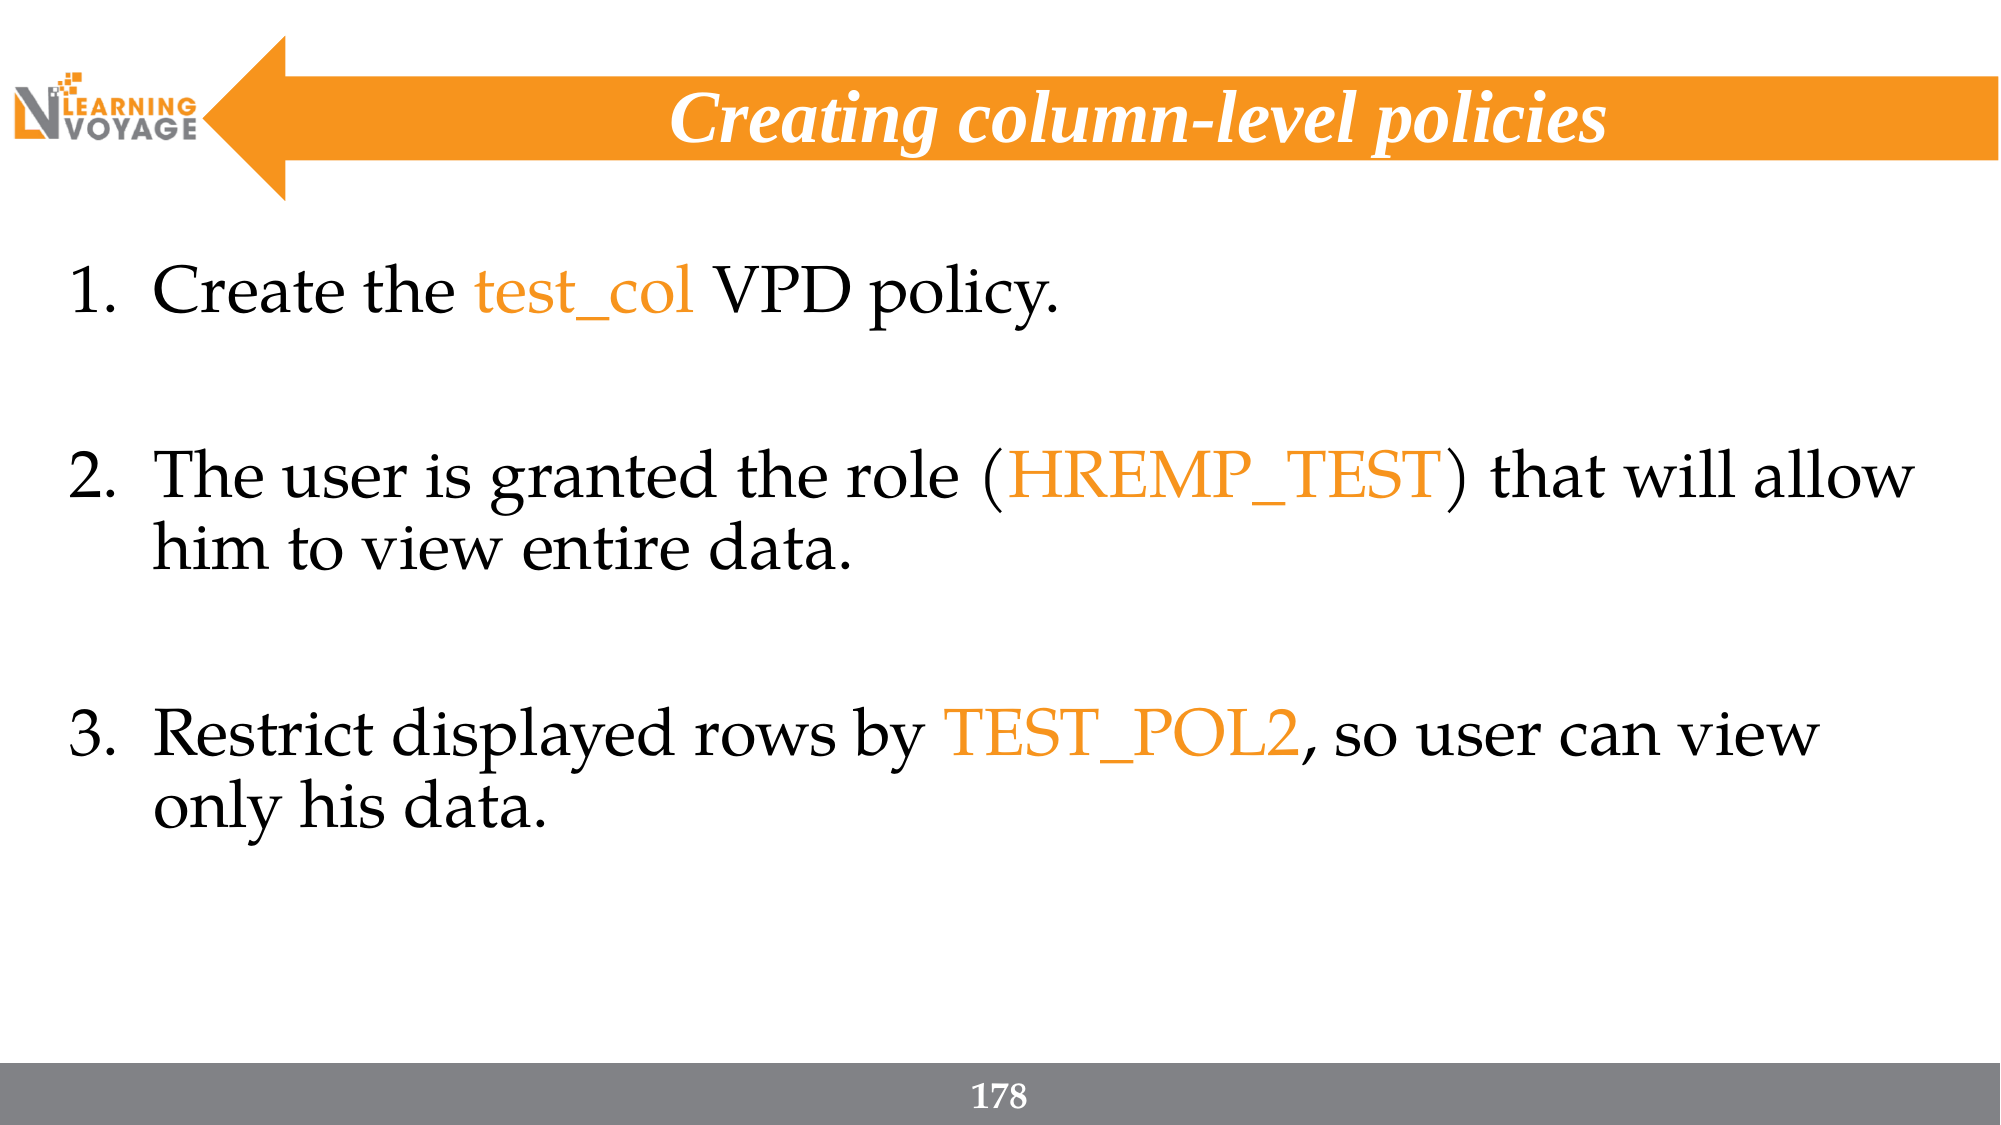

# Creating column-level policies
Create the test_col VPD policy.

The user is granted the role (HREMP_TEST) that will allow him to view entire data.

Restrict displayed rows by TEST_POL2, so user can view only his data.

178